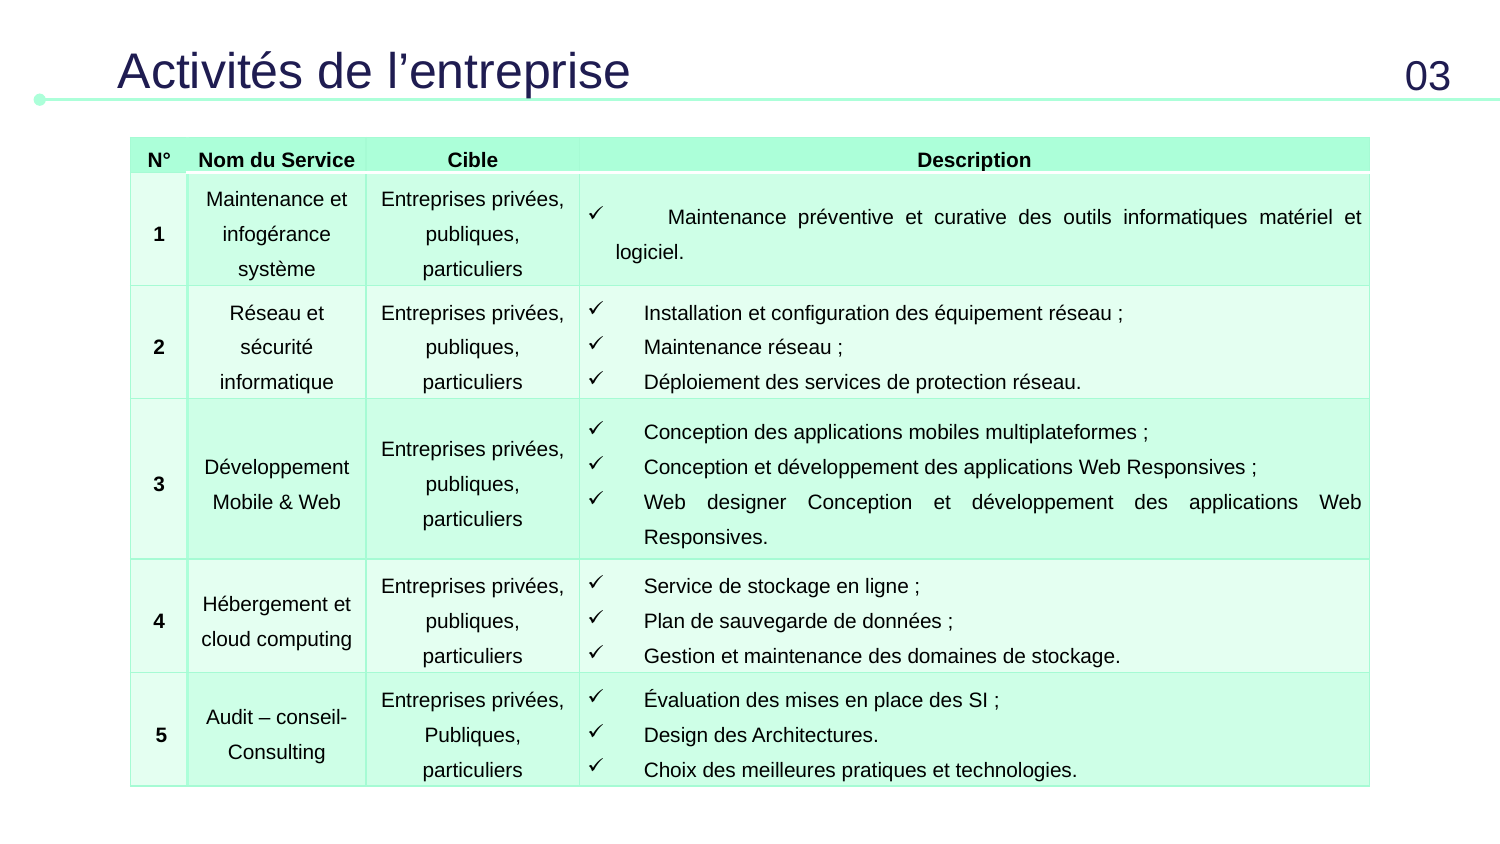

03
# Activités de l’entreprise
| N° | Nom du Service | Cible | Description |
| --- | --- | --- | --- |
| 1 | Maintenance et infogérance système | Entreprises privées, publiques, particuliers | Maintenance préventive et curative des outils informatiques matériel et logiciel. |
| 2 | Réseau et sécurité informatique | Entreprises privées, publiques, particuliers | Installation et configuration des équipement réseau ; Maintenance réseau ; Déploiement des services de protection réseau. |
| 3 | Développement Mobile & Web | Entreprises privées, publiques, particuliers | Conception des applications mobiles multiplateformes ; Conception et développement des applications Web Responsives ; Web designer Conception et développement des applications Web Responsives. |
| 4 | Hébergement et cloud computing | Entreprises privées, publiques, particuliers | Service de stockage en ligne ; Plan de sauvegarde de données ; Gestion et maintenance des domaines de stockage. |
| 5 | Audit – conseil- Consulting | Entreprises privées, Publiques, particuliers | Évaluation des mises en place des SI ; Design des Architectures. Choix des meilleures pratiques et technologies. |